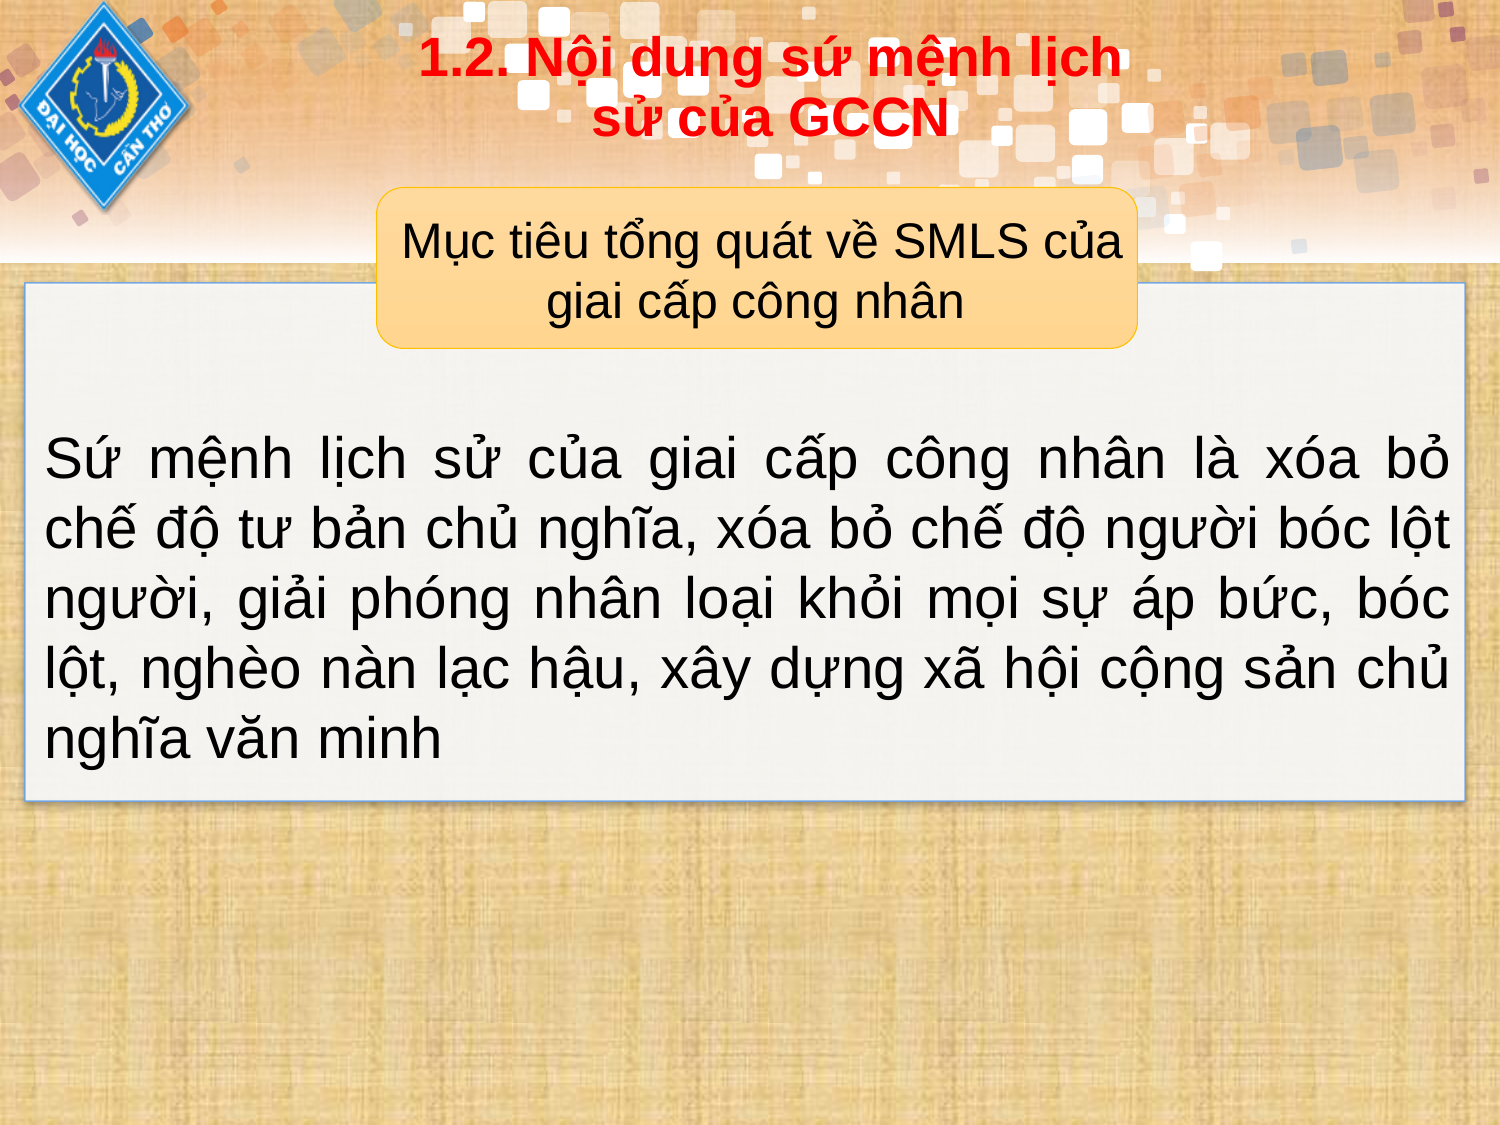

# 1.2. Nội dung sứ mệnh lịch sử của GCCN

Mục tiêu tổng quát về SMLS của giai cấp công nhân

Sứ mệnh lịch sử của giai cấp công nhân là xóa bỏ chế độ tư bản chủ nghĩa, xóa bỏ chế độ người bóc lột người, giải phóng nhân loại khỏi mọi sự áp bức, bóc lột, nghèo nàn lạc hậu, xây dựng xã hội cộng sản chủ nghĩa văn minh